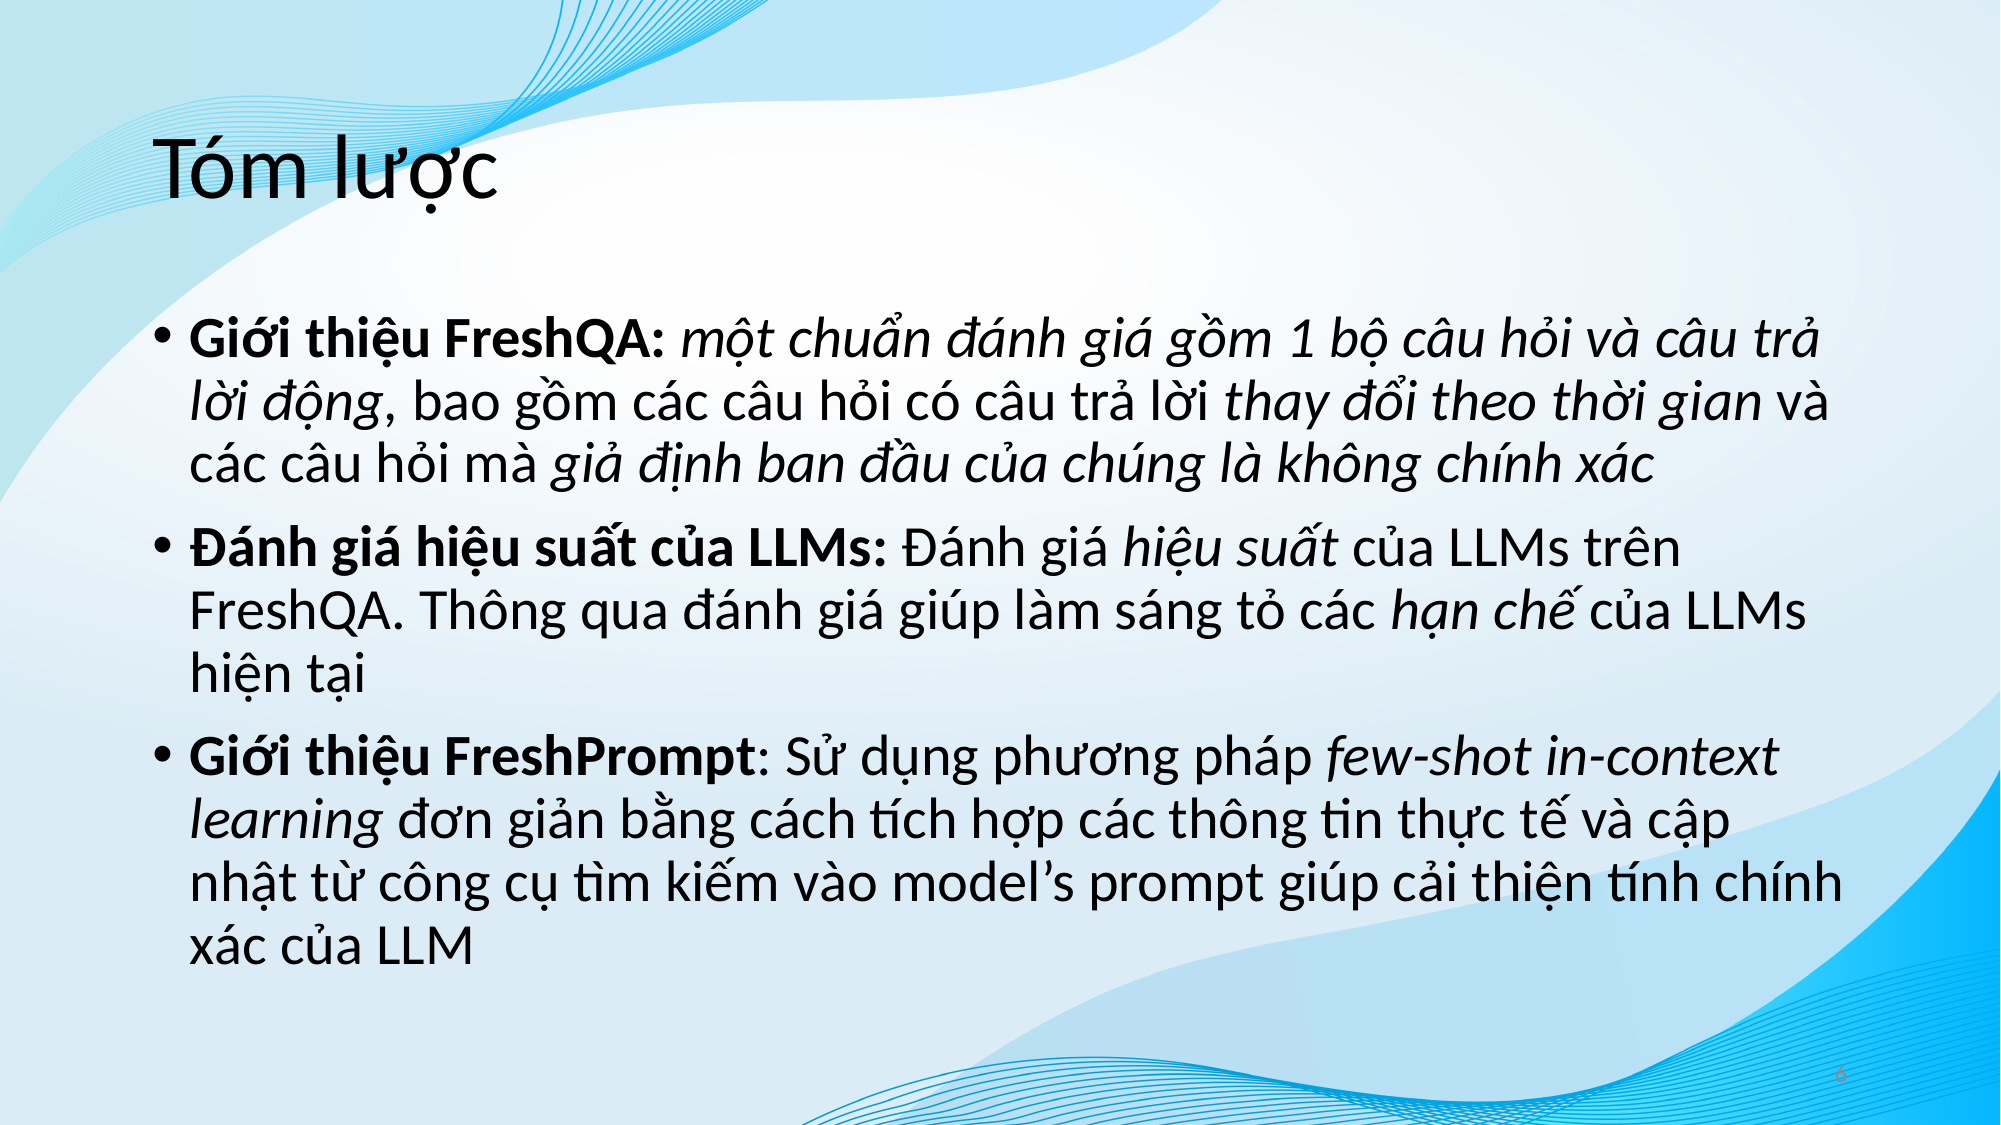

# Tóm lược
Giới thiệu FreshQA: một chuẩn đánh giá gồm 1 bộ câu hỏi và câu trả lời động, bao gồm các câu hỏi có câu trả lời thay đổi theo thời gian và các câu hỏi mà giả định ban đầu của chúng là không chính xác
Đánh giá hiệu suất của LLMs: Đánh giá hiệu suất của LLMs trên FreshQA. Thông qua đánh giá giúp làm sáng tỏ các hạn chế của LLMs hiện tại
Giới thiệu FreshPrompt: Sử dụng phương pháp few-shot in-context learning đơn giản bằng cách tích hợp các thông tin thực tế và cập nhật từ công cụ tìm kiếm vào model’s prompt giúp cải thiện tính chính xác của LLM

6